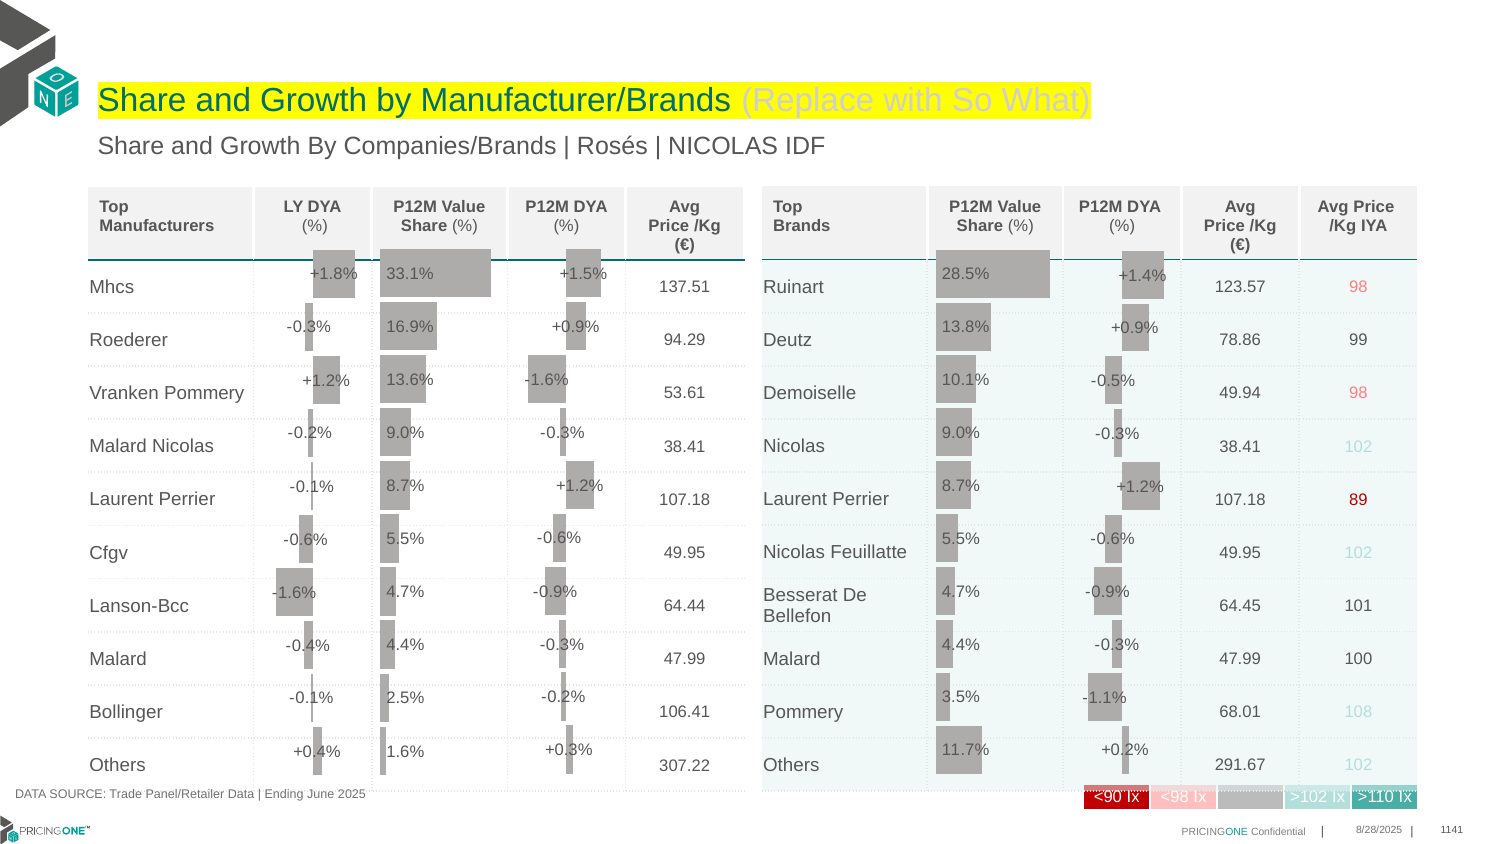

# Share and Growth by Manufacturer/Brands (Replace with So What)

Share and Growth By Companies/Brands | Rosés | NICOLAS IDF
| Top Brands | P12M Value Share (%) | P12M DYA (%) | Avg Price /Kg (€) | Avg Price /Kg IYA |
| --- | --- | --- | --- | --- |
| Ruinart |  |  | 123.57 | 98 |
| Deutz |  |  | 78.86 | 99 |
| Demoiselle |  |  | 49.94 | 98 |
| Nicolas |  |  | 38.41 | 102 |
| Laurent Perrier |  |  | 107.18 | 89 |
| Nicolas Feuillatte |  |  | 49.95 | 102 |
| Besserat De Bellefon |  |  | 64.45 | 101 |
| Malard |  |  | 47.99 | 100 |
| Pommery |  |  | 68.01 | 108 |
| Others |  |  | 291.67 | 102 |
| Top Manufacturers | LY DYA (%) | P12M Value Share (%) | P12M DYA (%) | Avg Price /Kg (€) |
| --- | --- | --- | --- | --- |
| Mhcs |  |  |  | 137.51 |
| Roederer |  |  |  | 94.29 |
| Vranken Pommery |  |  |  | 53.61 |
| Malard Nicolas |  |  |  | 38.41 |
| Laurent Perrier |  |  |  | 107.18 |
| Cfgv |  |  |  | 49.95 |
| Lanson-Bcc |  |  |  | 64.44 |
| Malard |  |  |  | 47.99 |
| Bollinger |  |  |  | 106.41 |
| Others |  |  |  | 307.22 |

### Chart

| Category | Share DYA P12M |
|---|---|
| None | 0.015225041088139435 |

### Chart

| Category | Value Share P12M |
|---|---|
| None | 0.3308867019478574 |

### Chart

| Category | Share DYA LY |
|---|---|
| None | 0.01799970098009146 |

### Chart

| Category | Value Share |
|---|---|
| None | 0.2853843460302257 |

### Chart

| Category | Share DYA |
|---|---|
| None | 0.013550141127645243 |
DATA SOURCE: Trade Panel/Retailer Data | Ending June 2025
| <90 Ix | <98 Ix |  | >102 Ix | >110 Ix |
| --- | --- | --- | --- | --- |

8/28/2025
1141